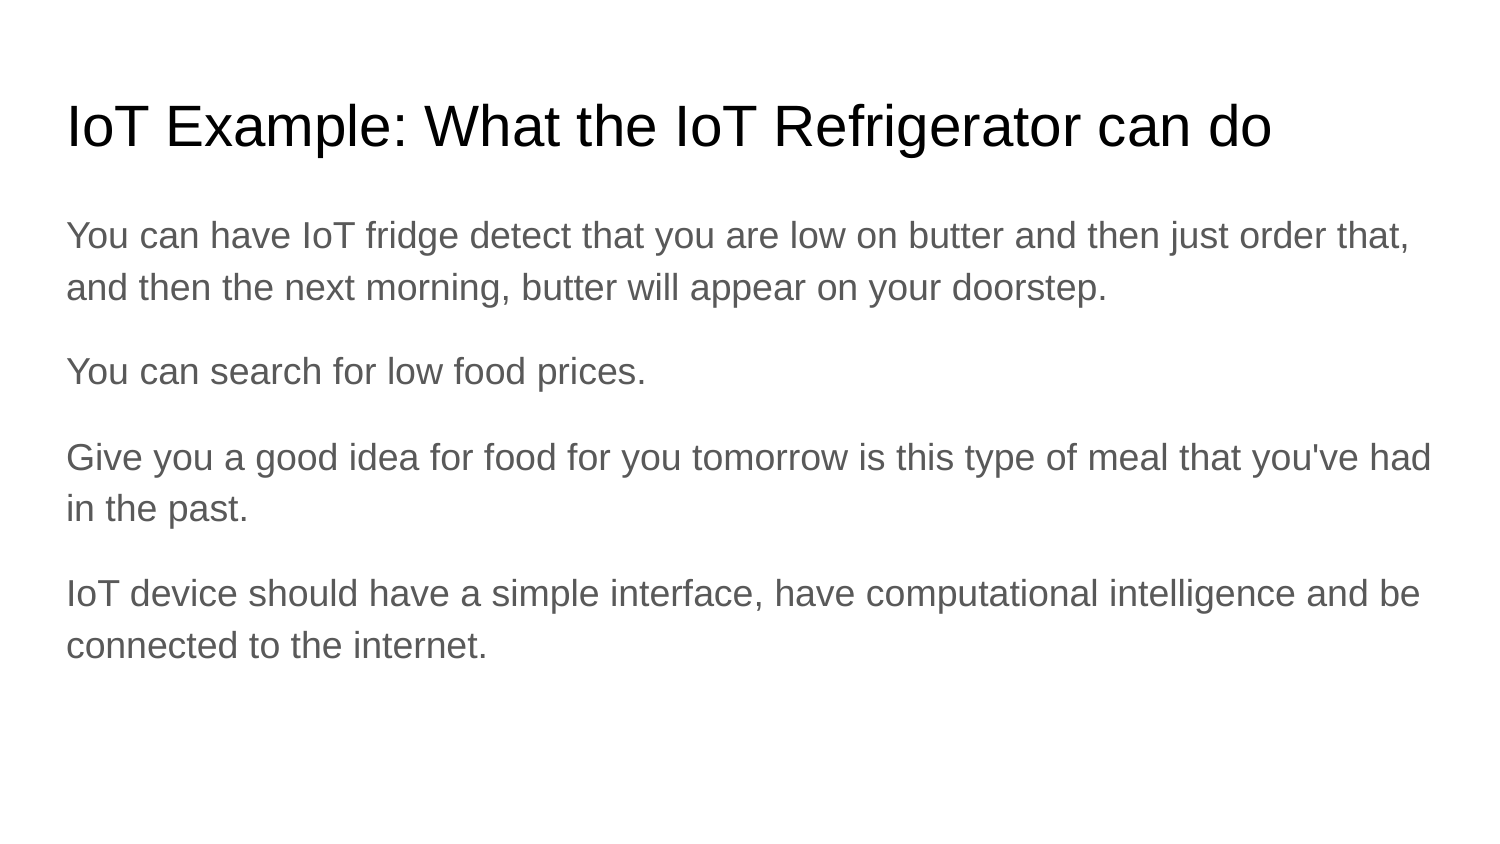

# IoT Example: What the IoT Refrigerator can do
You can have IoT fridge detect that you are low on butter and then just order that, and then the next morning, butter will appear on your doorstep.
You can search for low food prices.
Give you a good idea for food for you tomorrow is this type of meal that you've had in the past.
IoT device should have a simple interface, have computational intelligence and be connected to the internet.